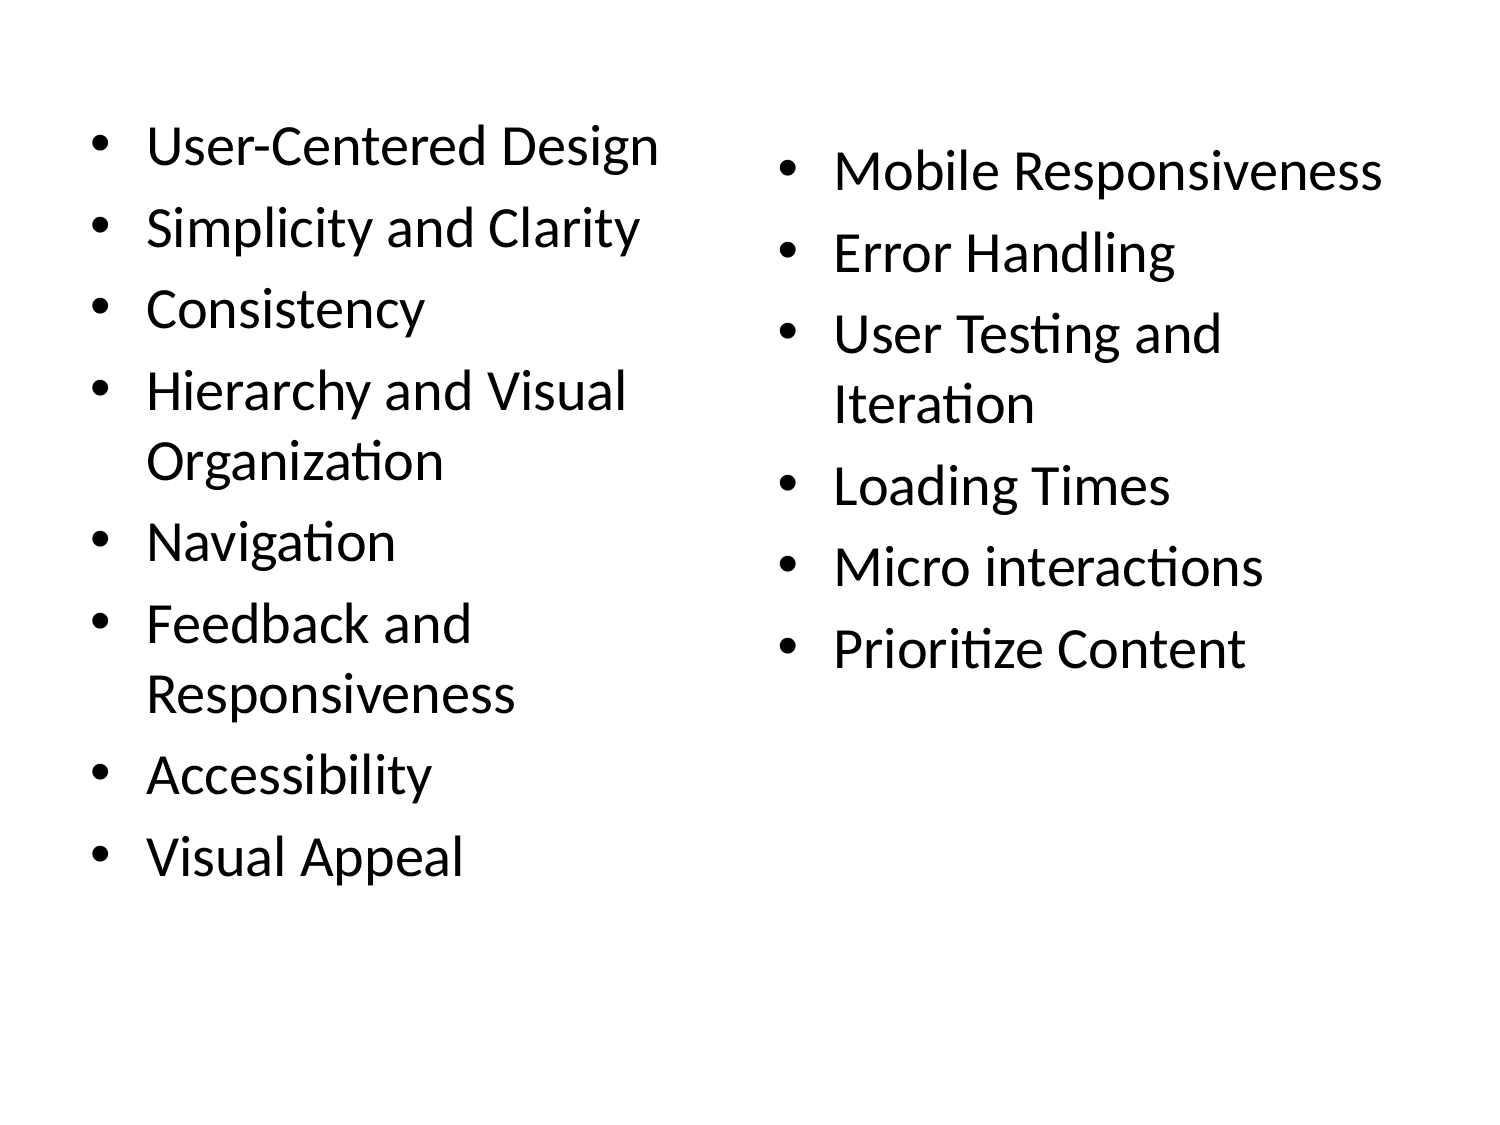

User-Centered Design
Simplicity and Clarity
Consistency
Hierarchy and Visual Organization
Navigation
Feedback and Responsiveness
Accessibility
Visual Appeal

Mobile Responsiveness
Error Handling
User Testing and Iteration
Loading Times
Micro interactions
Prioritize Content